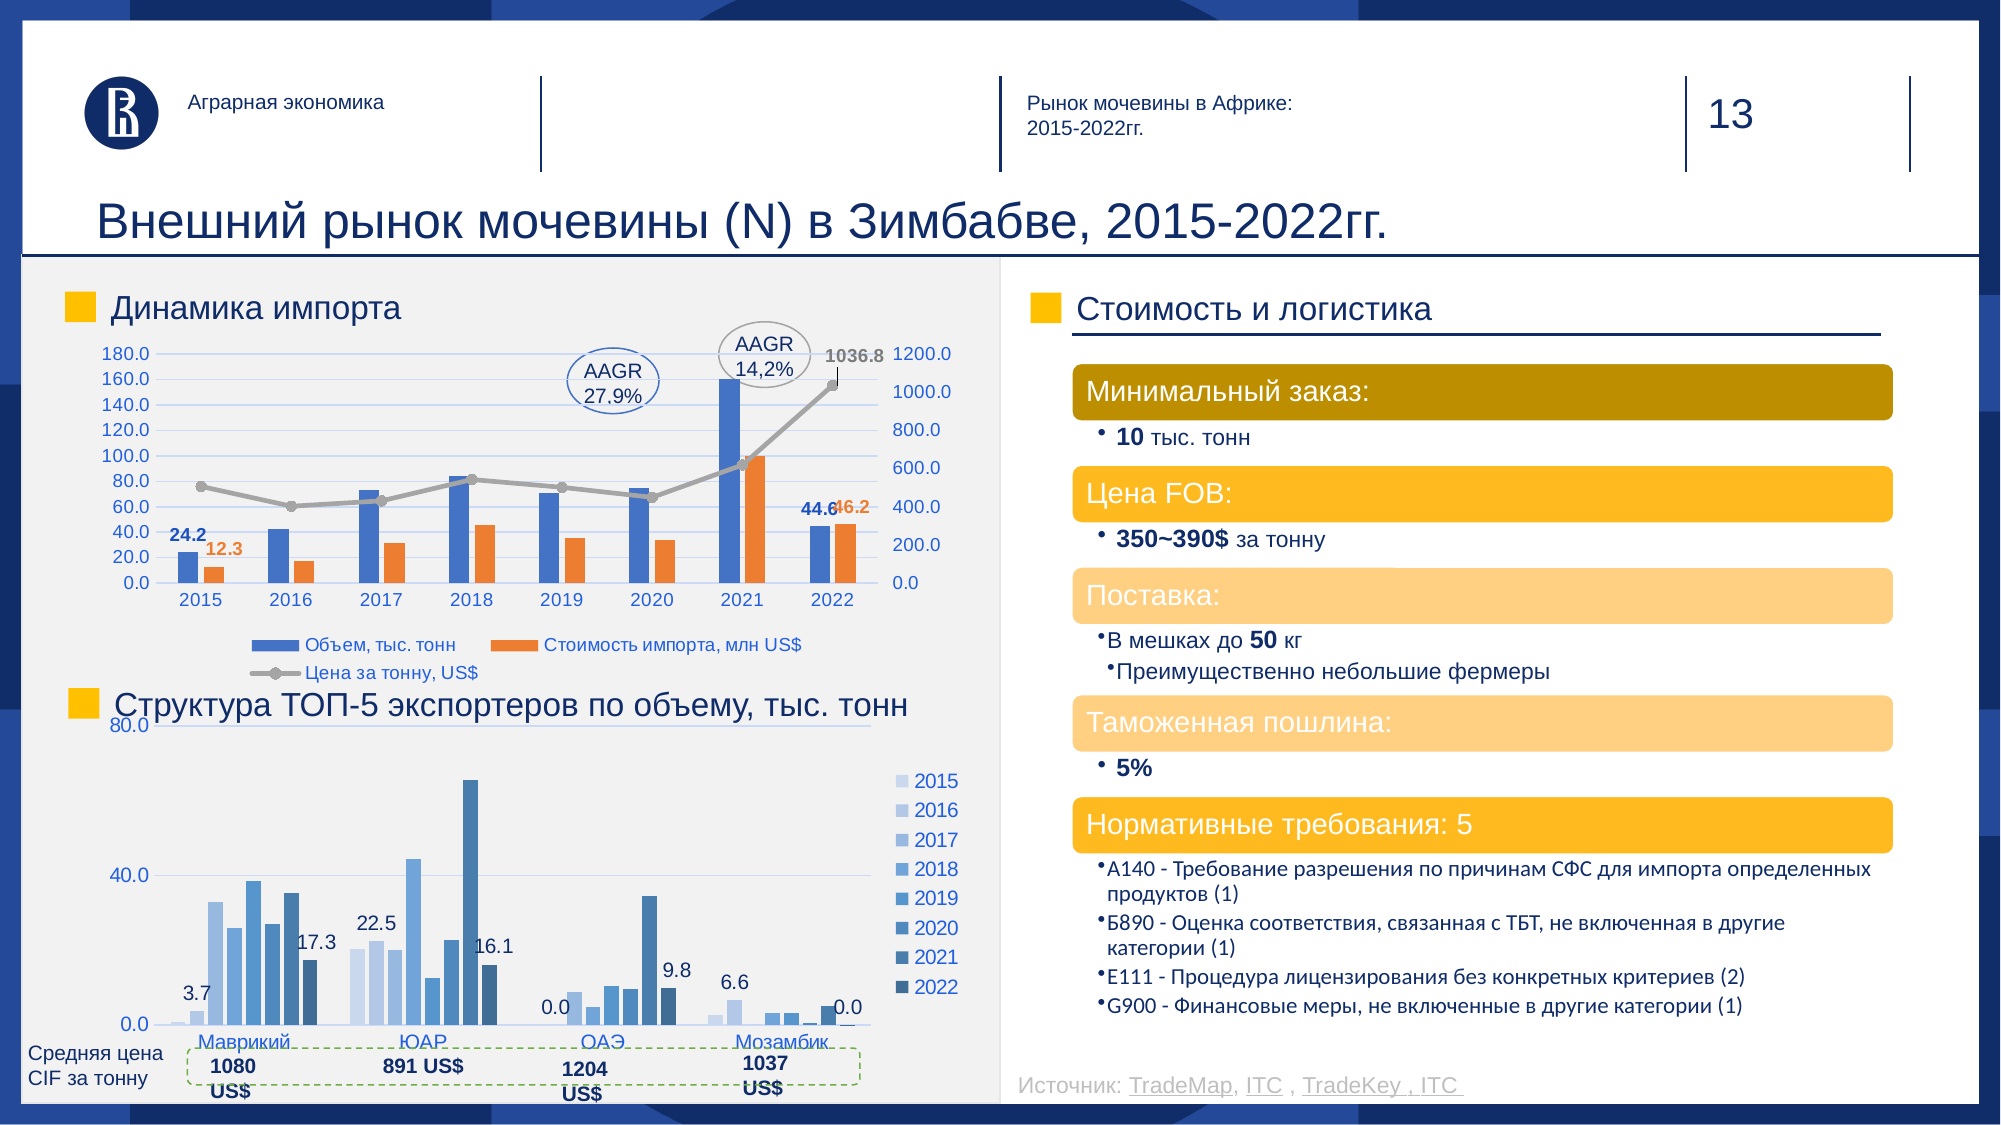

Аграрная экономика

Рынок мочевины в Африке:
2015-2022гг.
# Внешний рынок мочевины (N) в Зимбабве, 2015-2022гг.

Динамика импорта

Стоимость и логистика

AAGR
14,2%

### Chart

| Category | Объем, тыс. тонн | Стоимость импорта, млн US$ | Цена за тонну, US$ |
|---|---|---|---|
| 2015 | 24.21 | 12.275 | 507.0218917802561 |
| 2016 | 42.696 | 17.217 | 403.24620573355816 |
| 2017 | 73.027 | 31.5 | 431.3473098990784 |
| 2018 | 84.505 | 45.904 | 543.2104609194723 |
| 2019 | 70.862 | 35.596 | 502.328469419435 |
| 2020 | 74.505 | 33.508 | 449.74162807865247 |
| 2021 | 160.91 | 99.67 | 619.4145795786465 |
| 2022 | 44.597 | 46.236 | 1036.7513509877344 |
AAGR
27,9%
Минимальный заказ:
10 тыс. тонн
Цена FOB:
350~390$ за тонну
Поставка:
В мешках до 50 кг
Преимущественно небольшие фермеры
Таможенная пошлина:
5%
Нормативные требования: 5
А140 - Требование разрешения по причинам СФС для импорта определенных продуктов (1)
Б890 - Оценка соответствия, связанная с ТБТ, не включенная в другие категории (1)
Е111 - Процедура лицензирования без конкретных критериев (2)
G900 - Финансовые меры, не включенные в другие категории (1)
Структура ТОП-5 экспортеров по объему, тыс. тонн

### Chart

| Category | 2015 | 2016 | 2017 | 2018 | 2019 | 2020 | 2021 | 2022 |
|---|---|---|---|---|---|---|---|---|
| Маврикий | 0.715 | 3.732 | 32.817 | 25.829 | 38.415 | 27.04 | 35.173 | 17.274 |
| ЮАР | 20.352 | 22.515 | 20.114 | 44.427 | 12.468 | 22.806 | 65.474 | 16.109 |
| ОАЭ | 0.0 | 0.0 | 8.846 | 4.704 | 10.339 | 9.449 | 34.352 | 9.769 |
| Мозамбик | 2.745 | 6.57 | 0.0 | 3.282 | 3.178 | 0.36 | 5.102 | 0.008 |
Средняя цена
CIF за тонну
1037 US$
1080 US$
891 US$

1204 US$
Источник: TradeMap, ITC , TradeKey , ITC